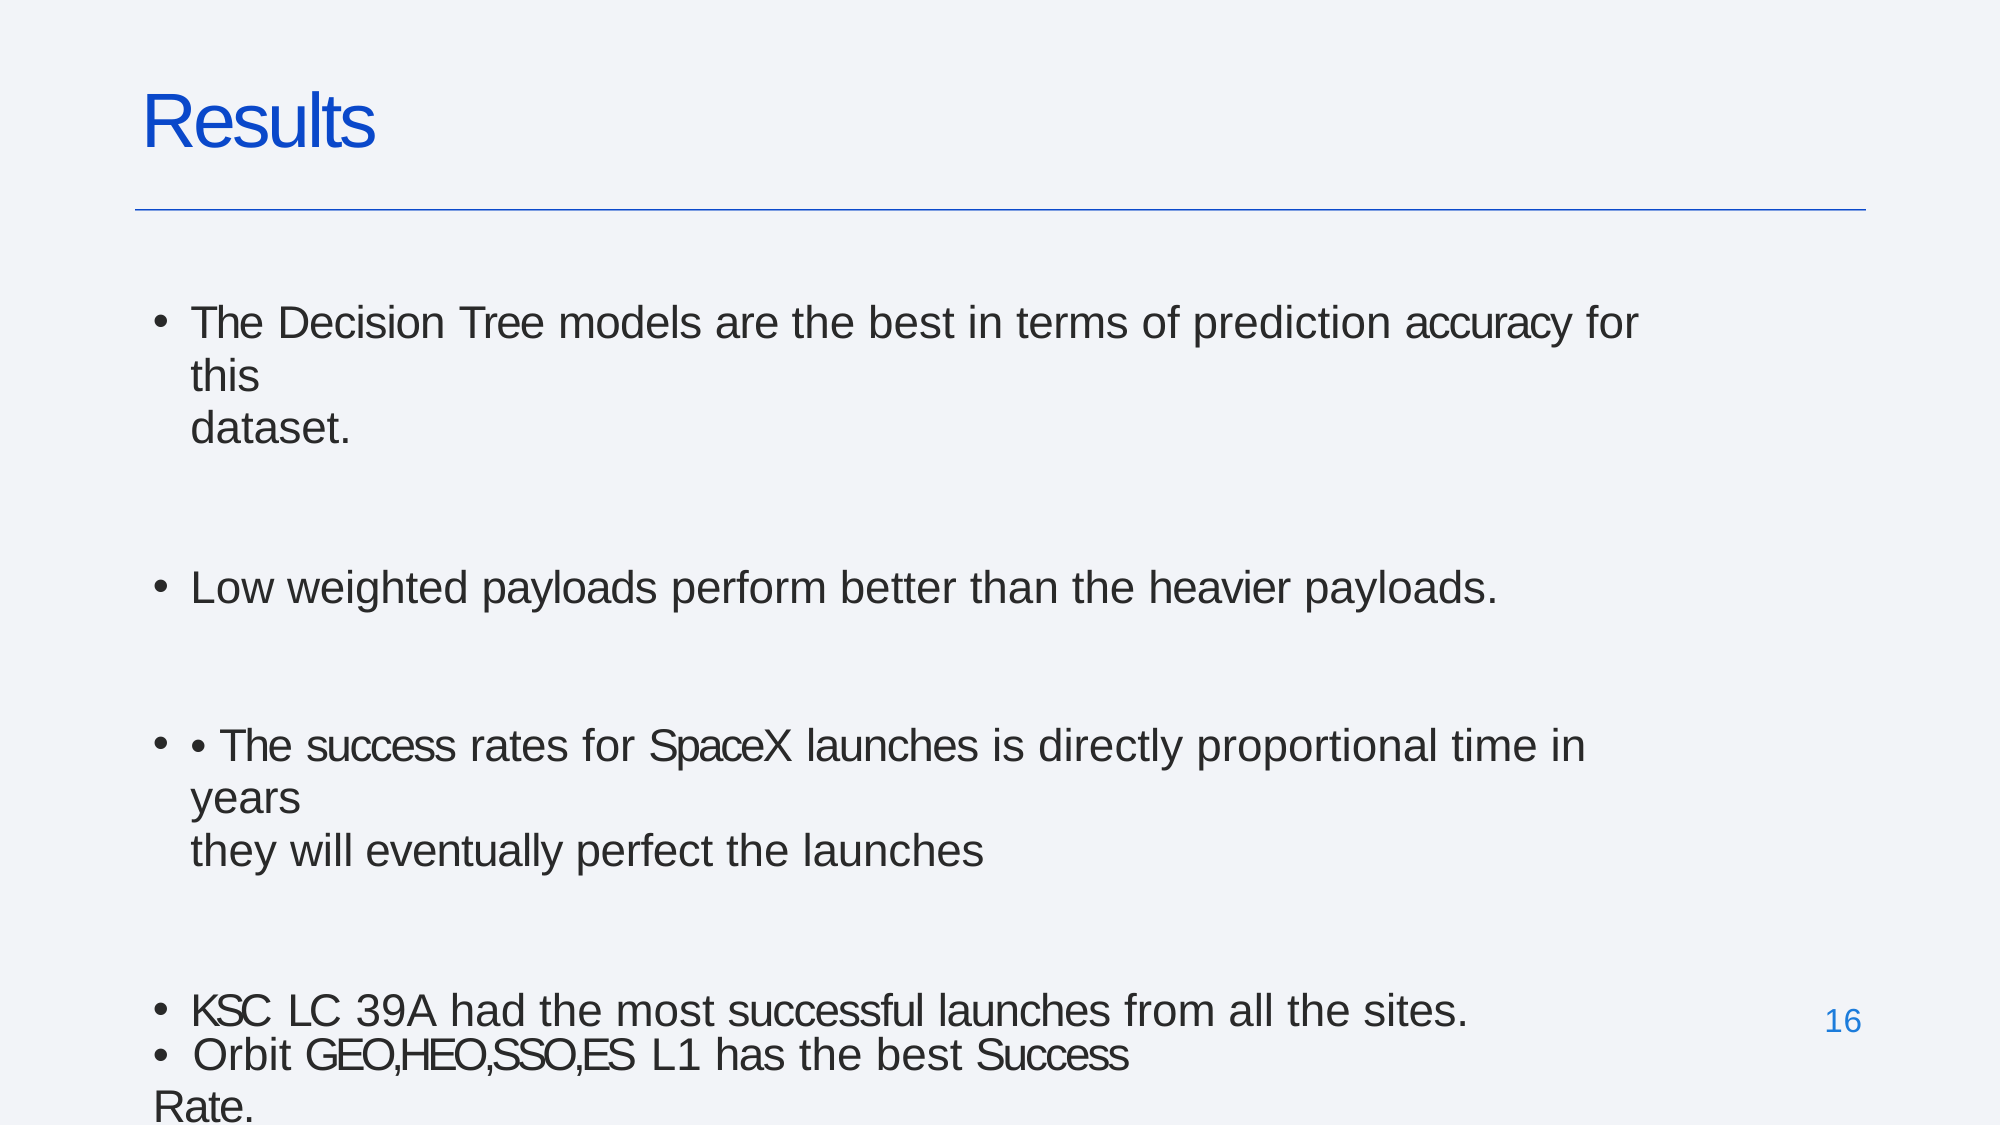

# Results
The Decision Tree models are the best in terms of prediction accuracy for this
dataset.

Low weighted payloads perform better than the heavier payloads.

• The success rates for SpaceX launches is directly proportional time in years
they will eventually perfect the launches

KSC LC 39A had the most successful launches from all the sites.
16
•	Orbit GEO,HEO,SSO,ES L1 has the best Success Rate.